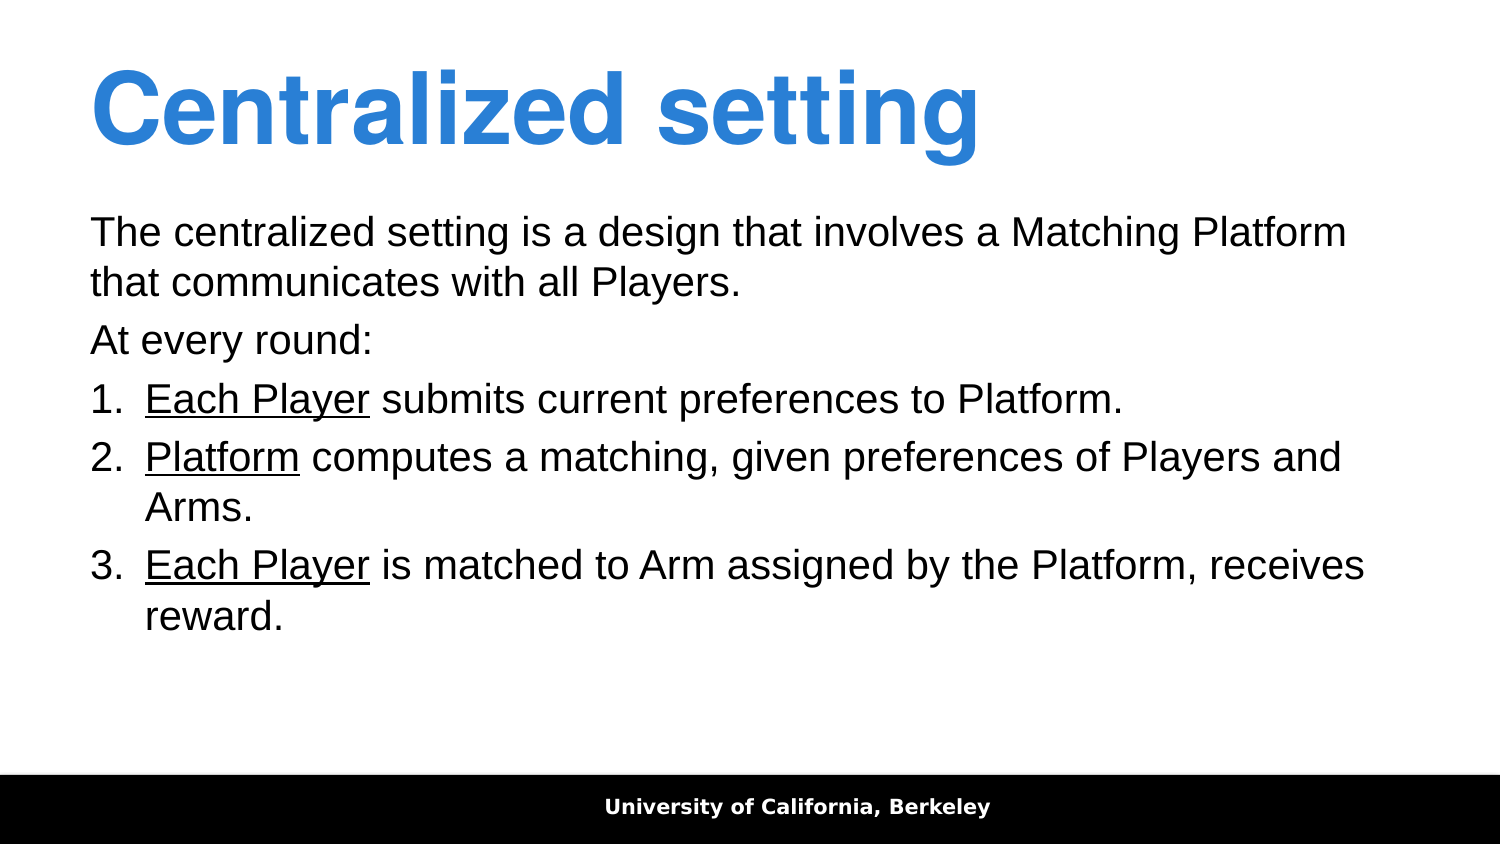

# Centralized setting
The centralized setting is a design that involves a Matching Platform that communicates with all Players.
At every round:
Each Player submits current preferences to Platform.
Platform computes a matching, given preferences of Players and Arms.
Each Player is matched to Arm assigned by the Platform, receives reward.
University of California, Berkeley